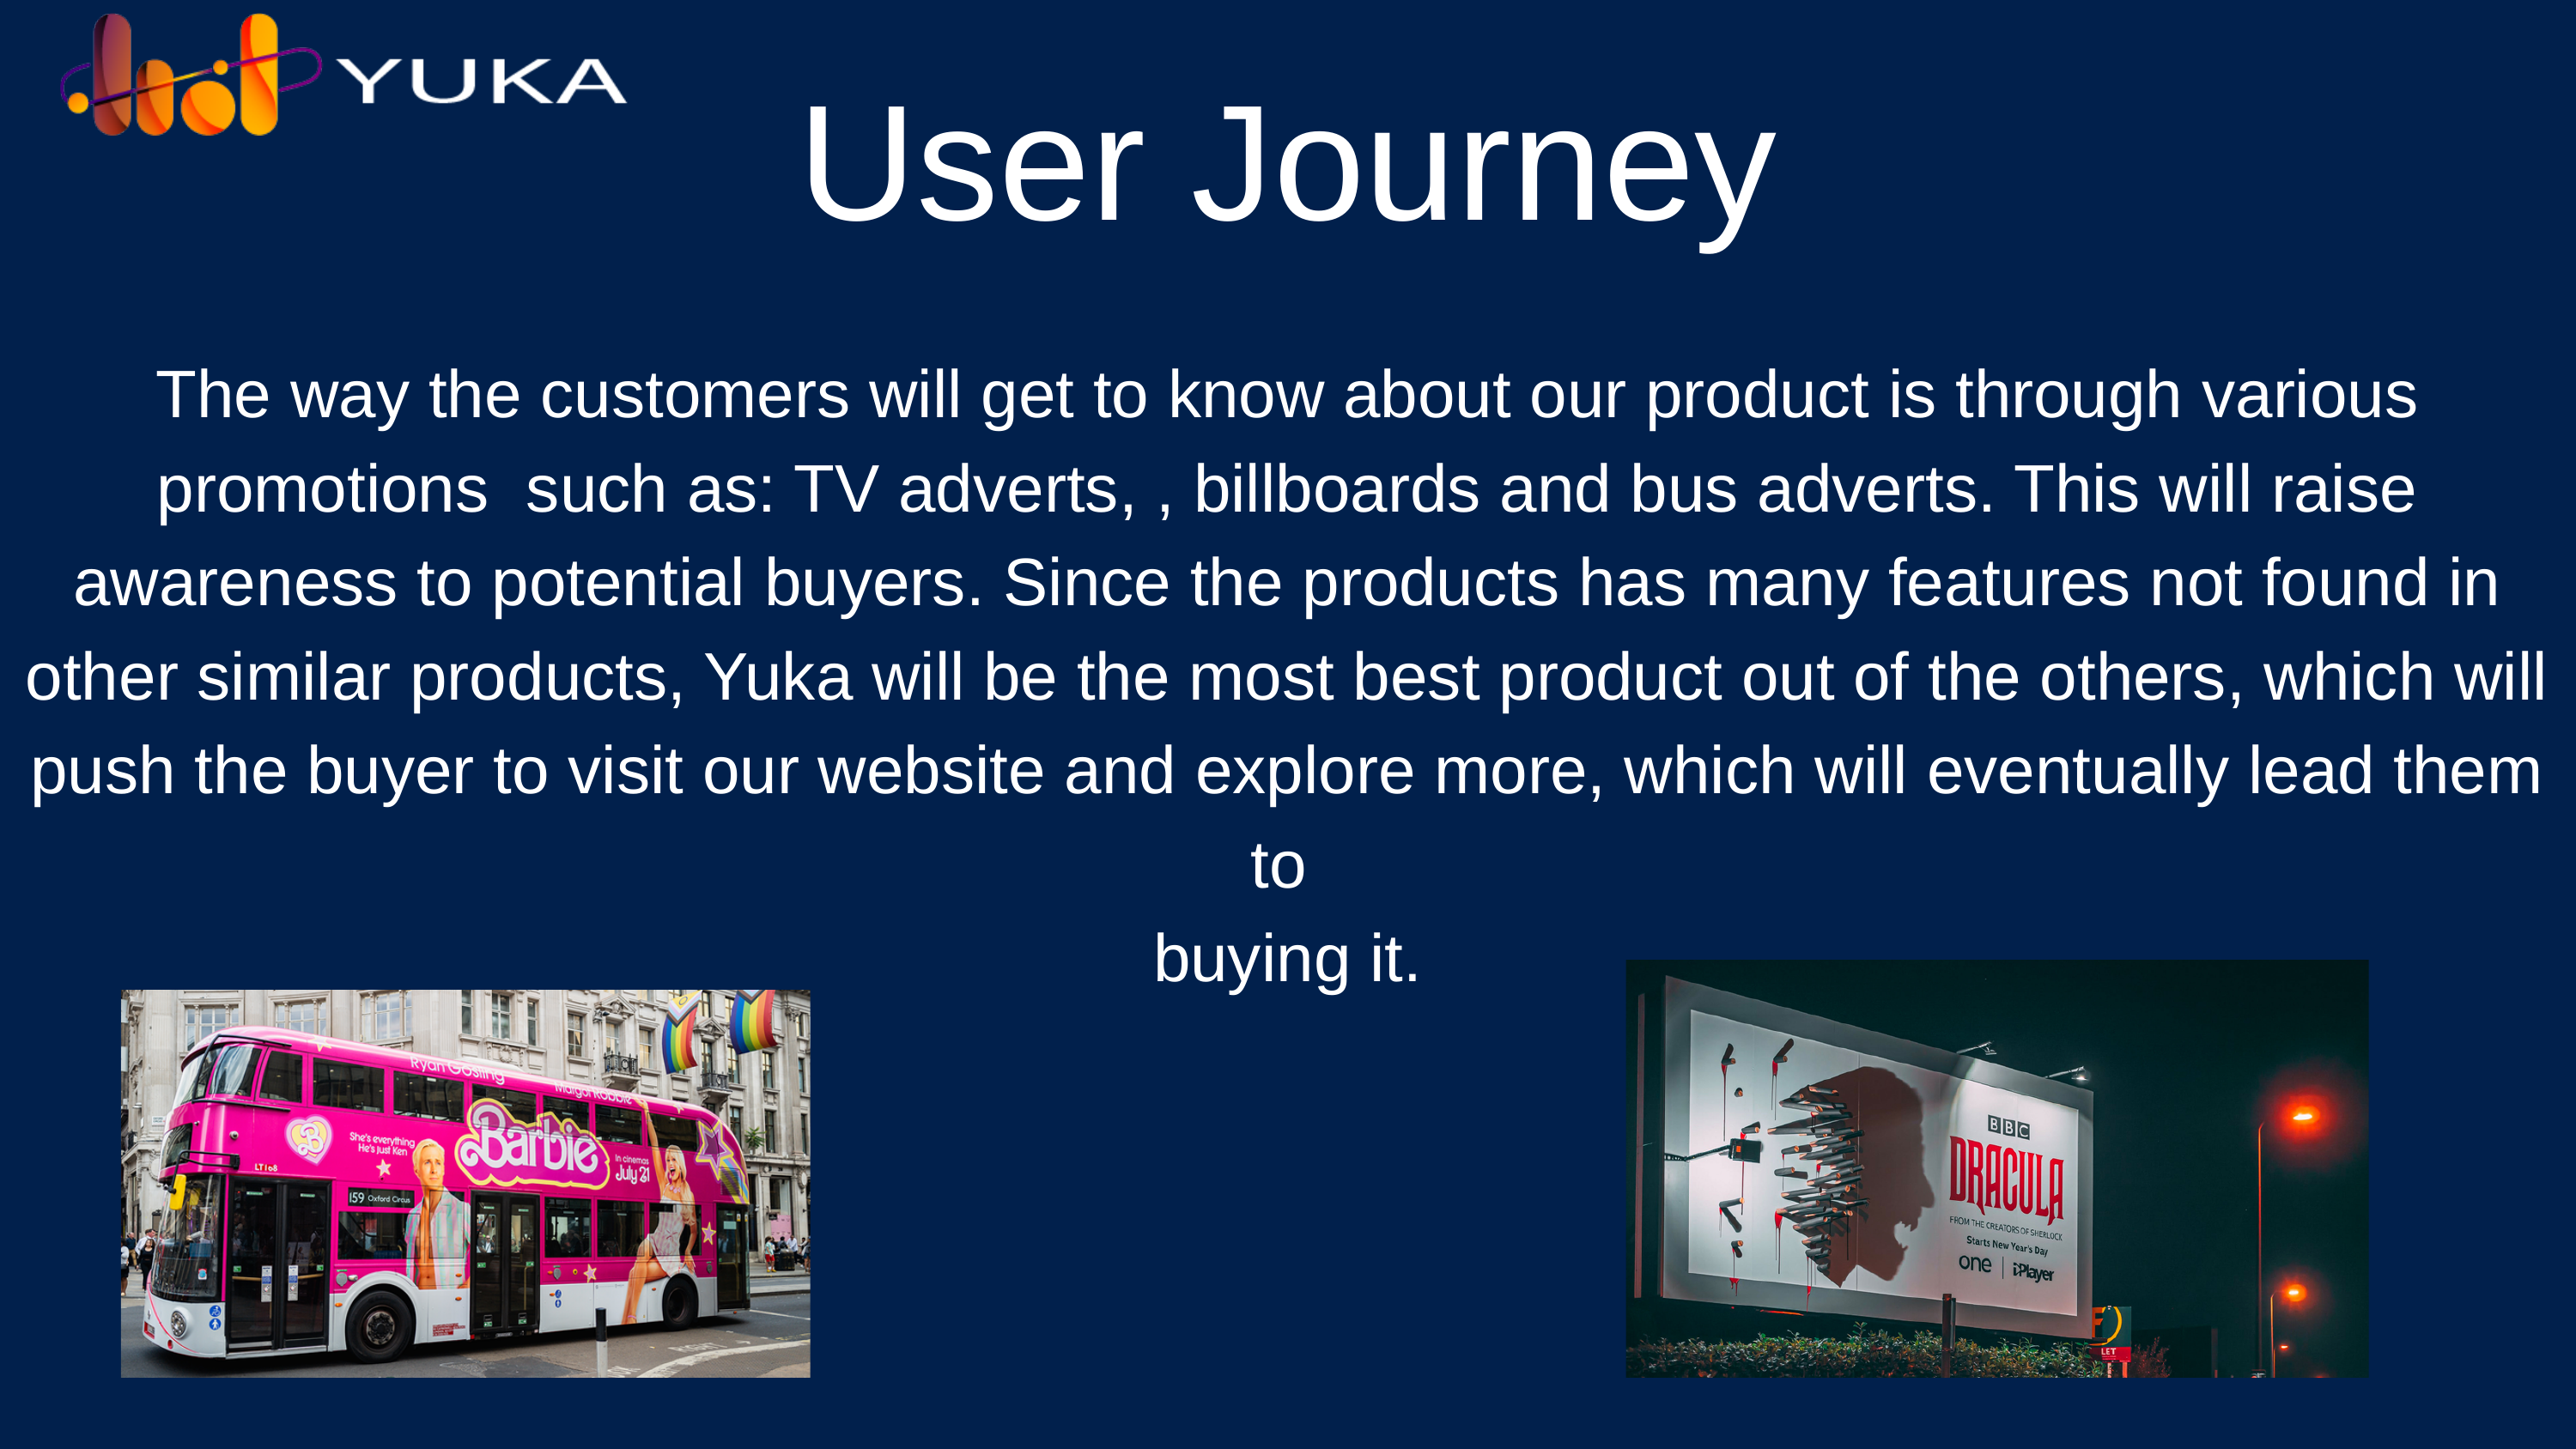

User Journey
The way the customers will get to know about our product is through various promotions  such as: TV adverts, , billboards and bus adverts. This will raise awareness to potential buyers. Since the products has many features not found in other similar products, Yuka will be the most best product out of the others, which will push the buyer to visit our website and explore more, which will eventually lead them to
buying it.